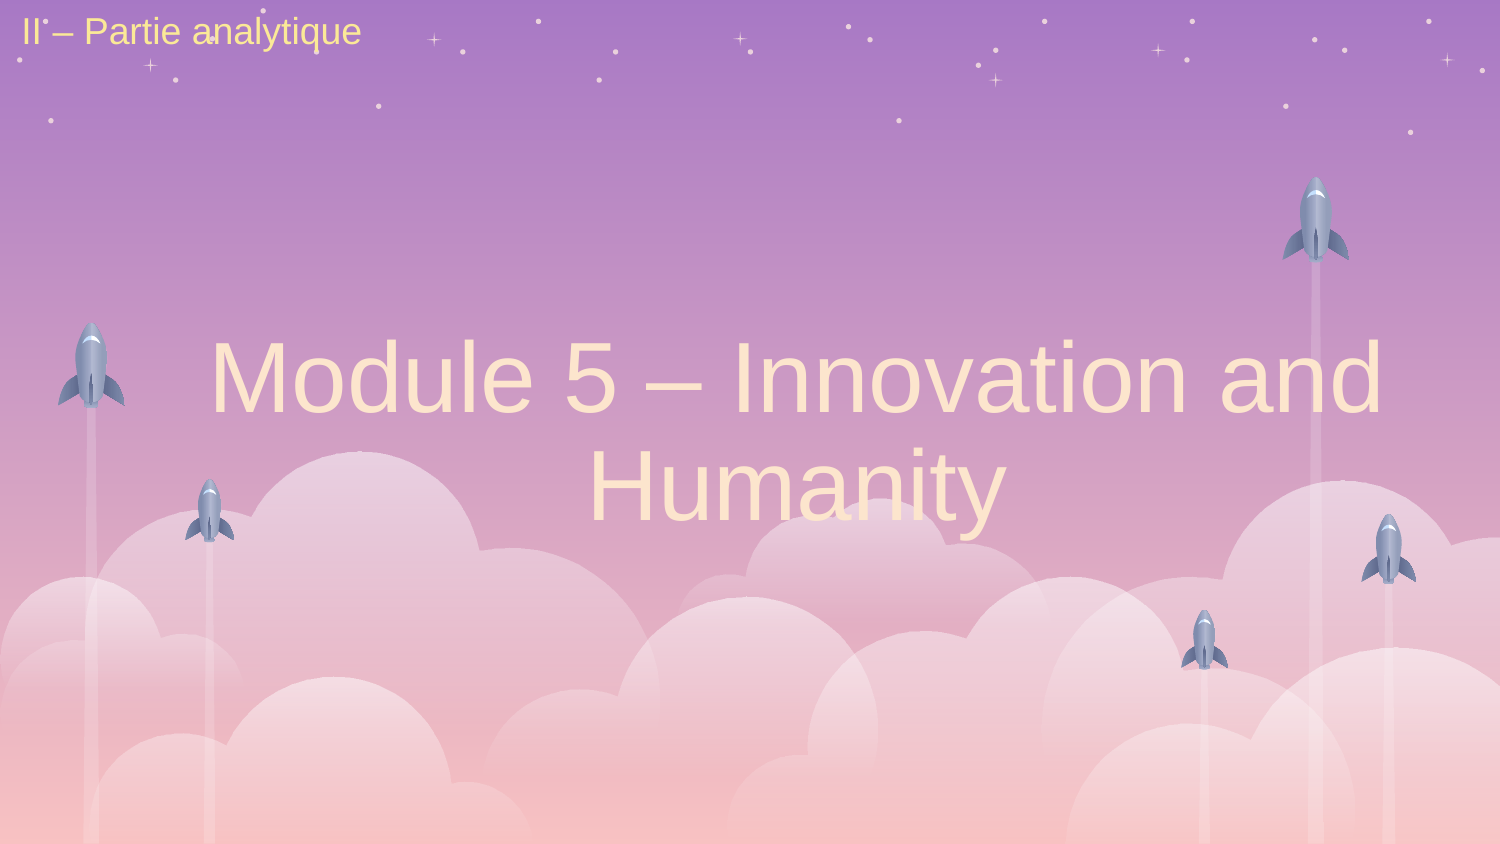

II – Partie analytique
# Module 5 – Innovation and Humanity